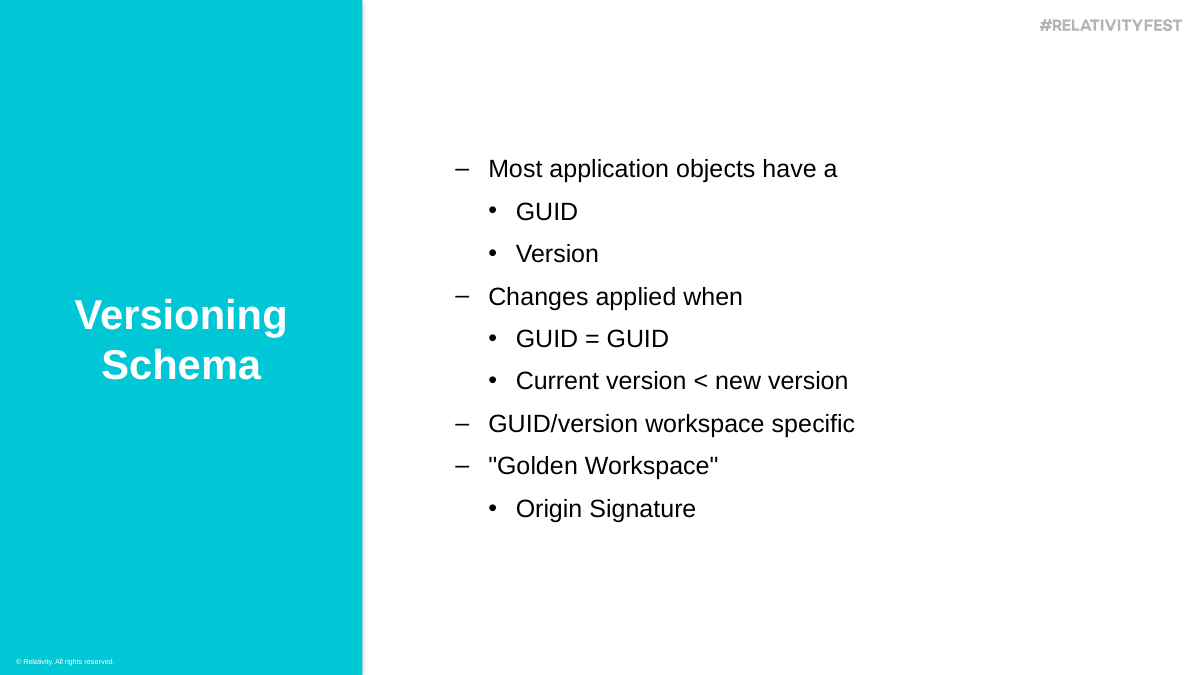

Most application objects have a
GUID
Version
Changes applied when
GUID = GUID
Current version < new version
GUID/version workspace specific
"Golden Workspace"
Origin Signature
Versioning Schema